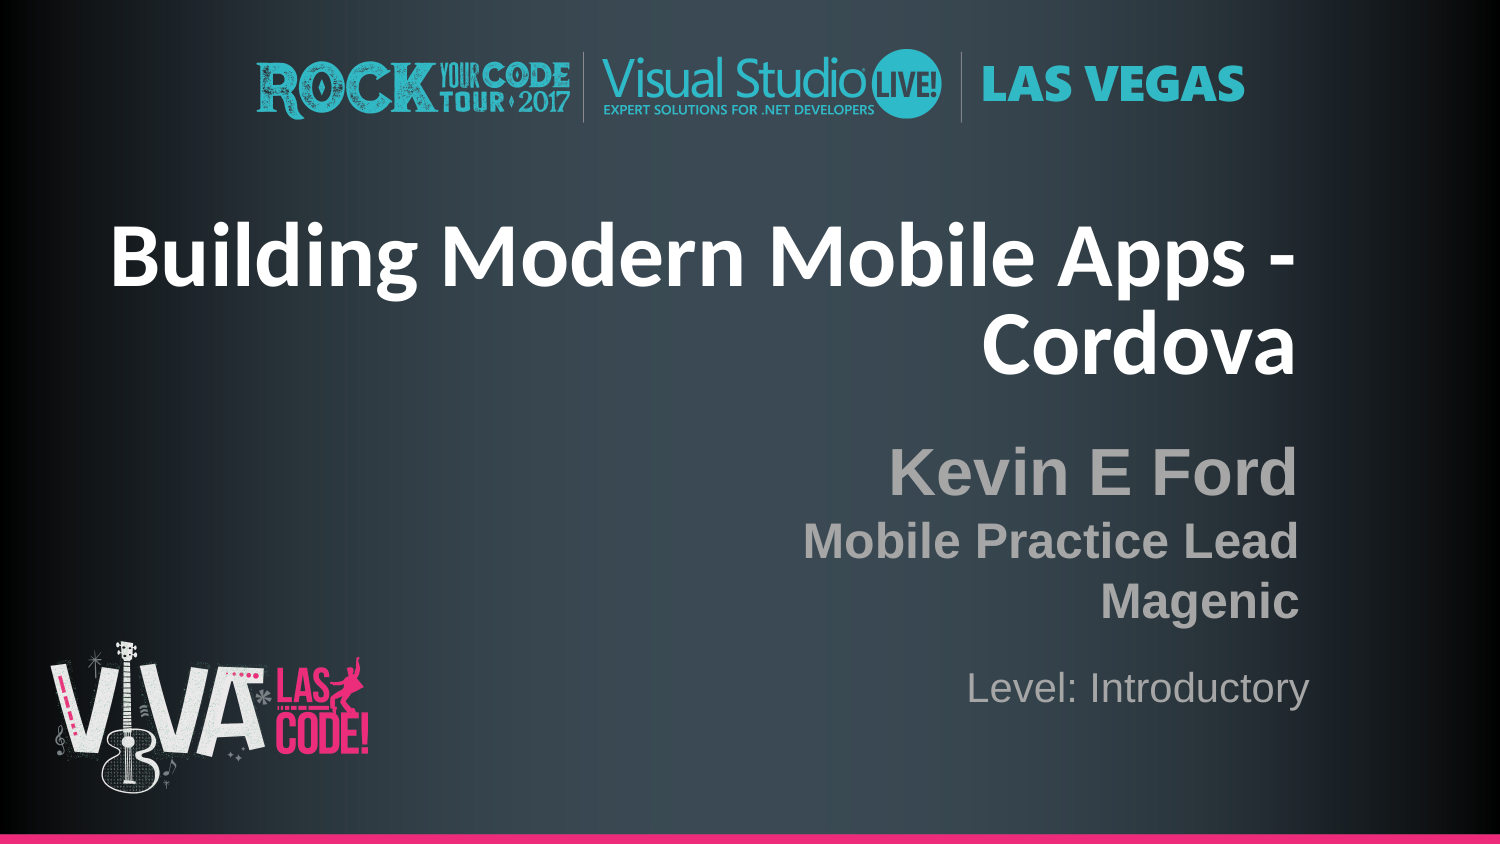

Building Modern Mobile Apps - Cordova
Kevin E Ford
Mobile Practice Lead
Magenic

Level: Introductory